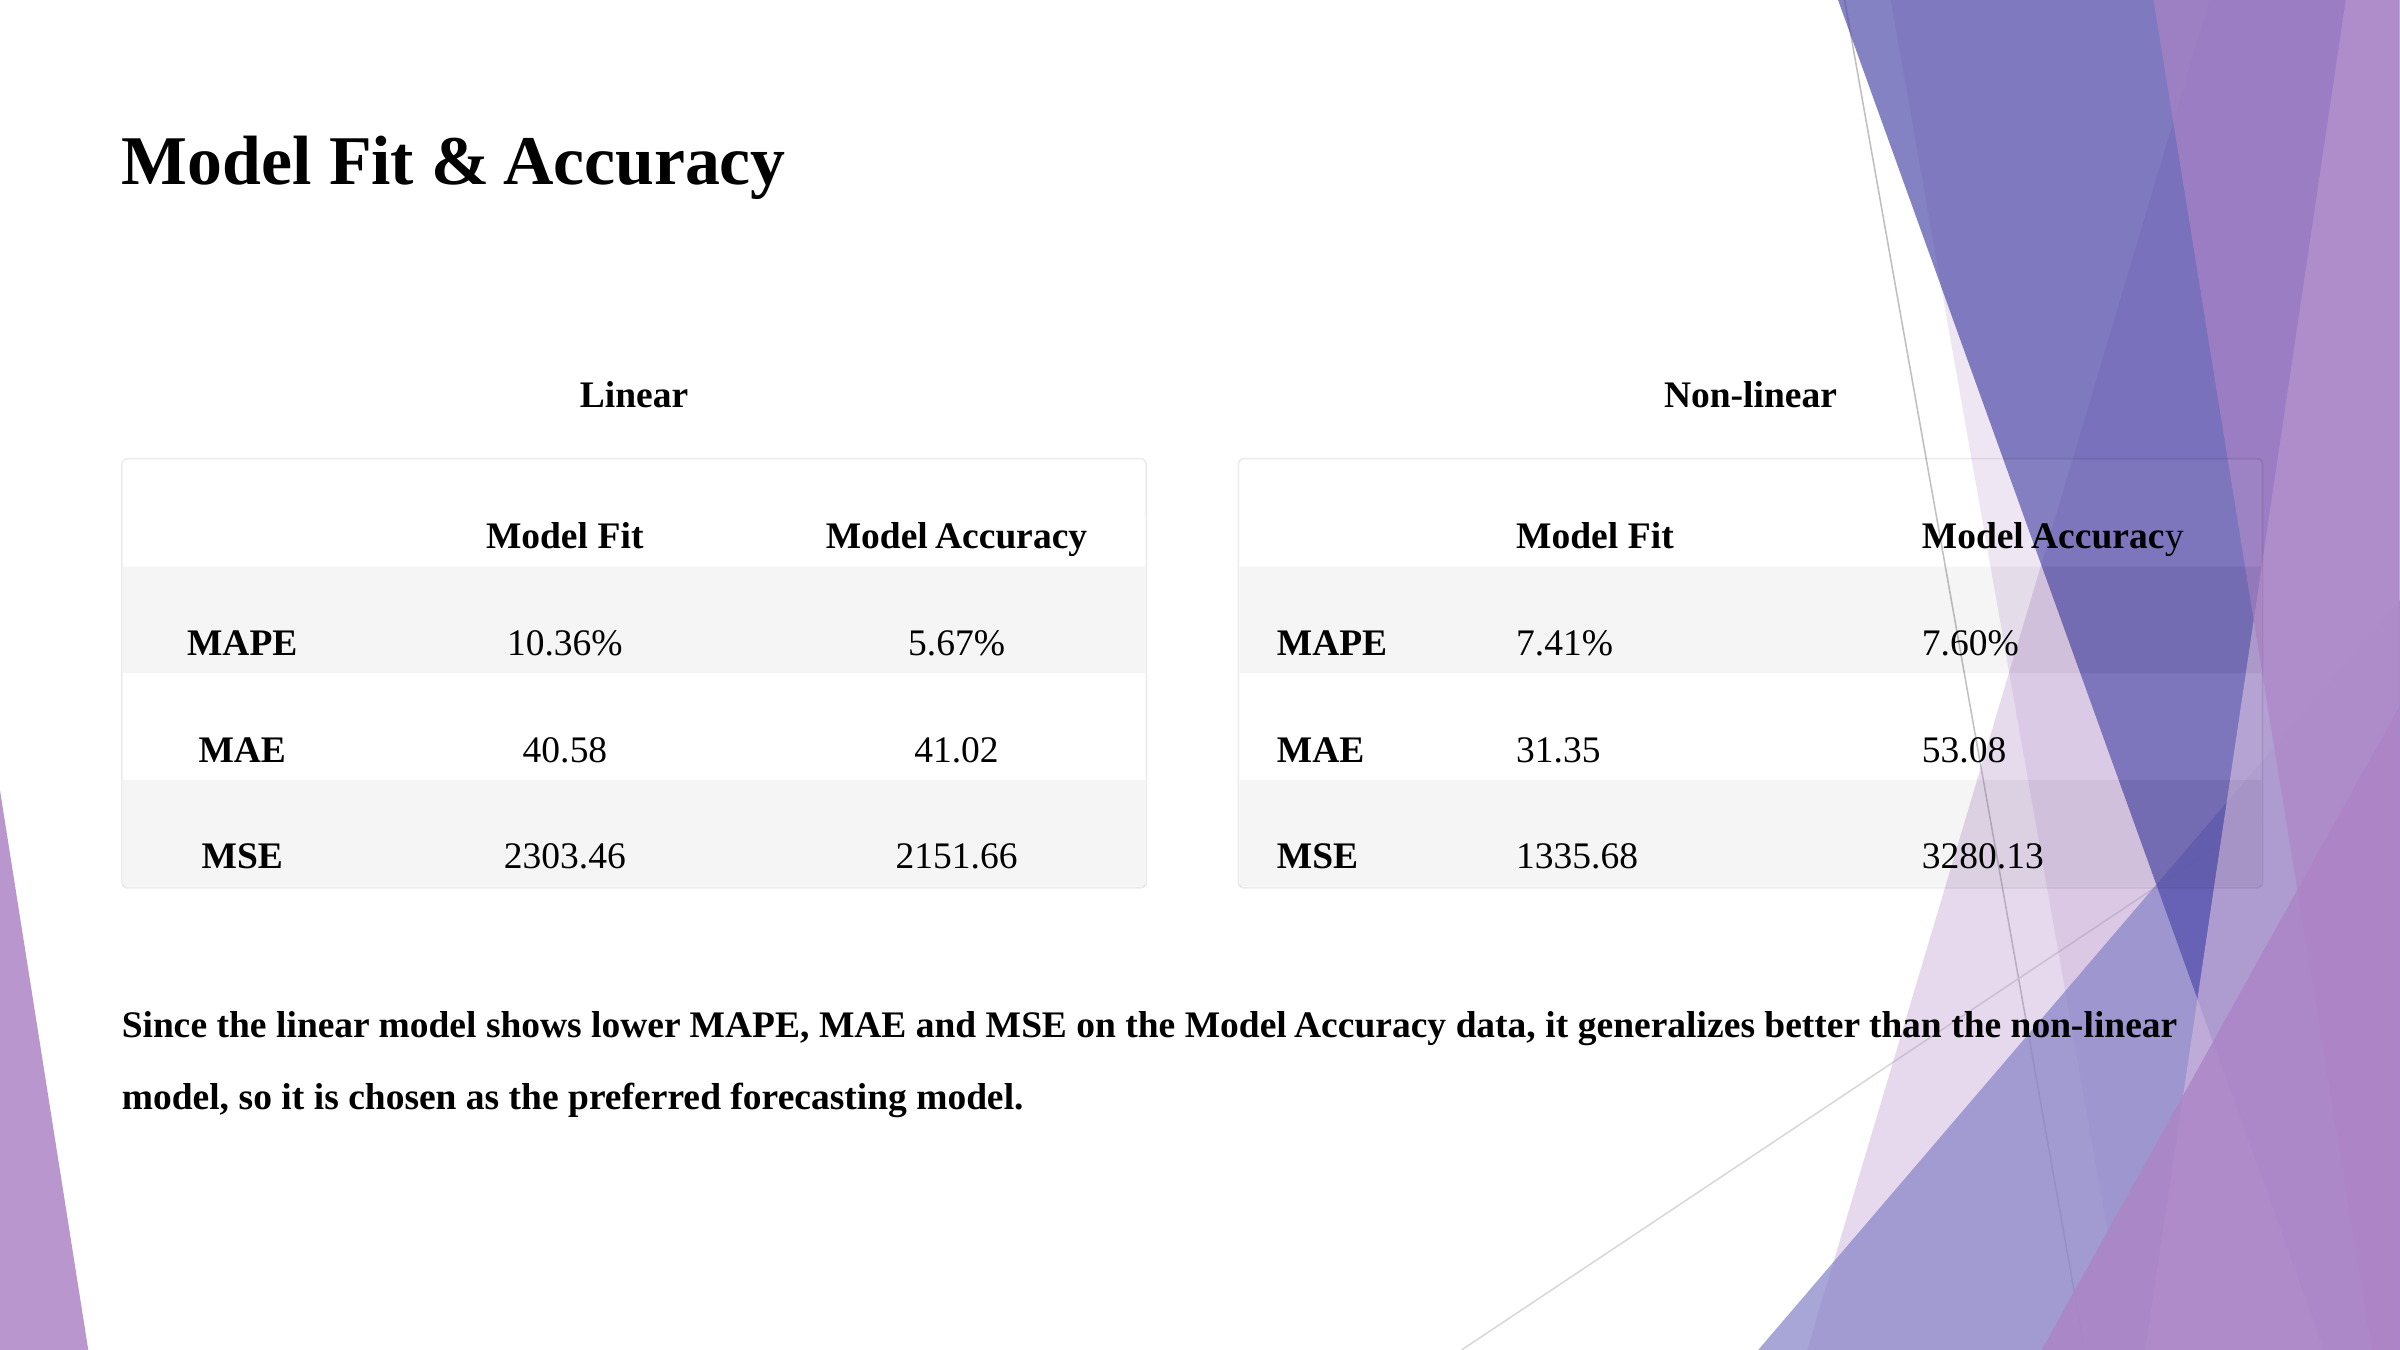

Model Fit & Accuracy
Linear
Non-linear

Model Fit
Model Accuracy

Model Fit
Model Accuracy

MAPE
10.36%
5.67%
MAPE
7.41%
7.60%

MAE
40.58
41.02
MAE
31.35
53.08

MSE
2303.46
2151.66
MSE
1335.68
3280.13
Since the linear model shows lower MAPE, MAE and MSE on the Model Accuracy data, it generalizes better than the non-linear model, so it is chosen as the preferred forecasting model.